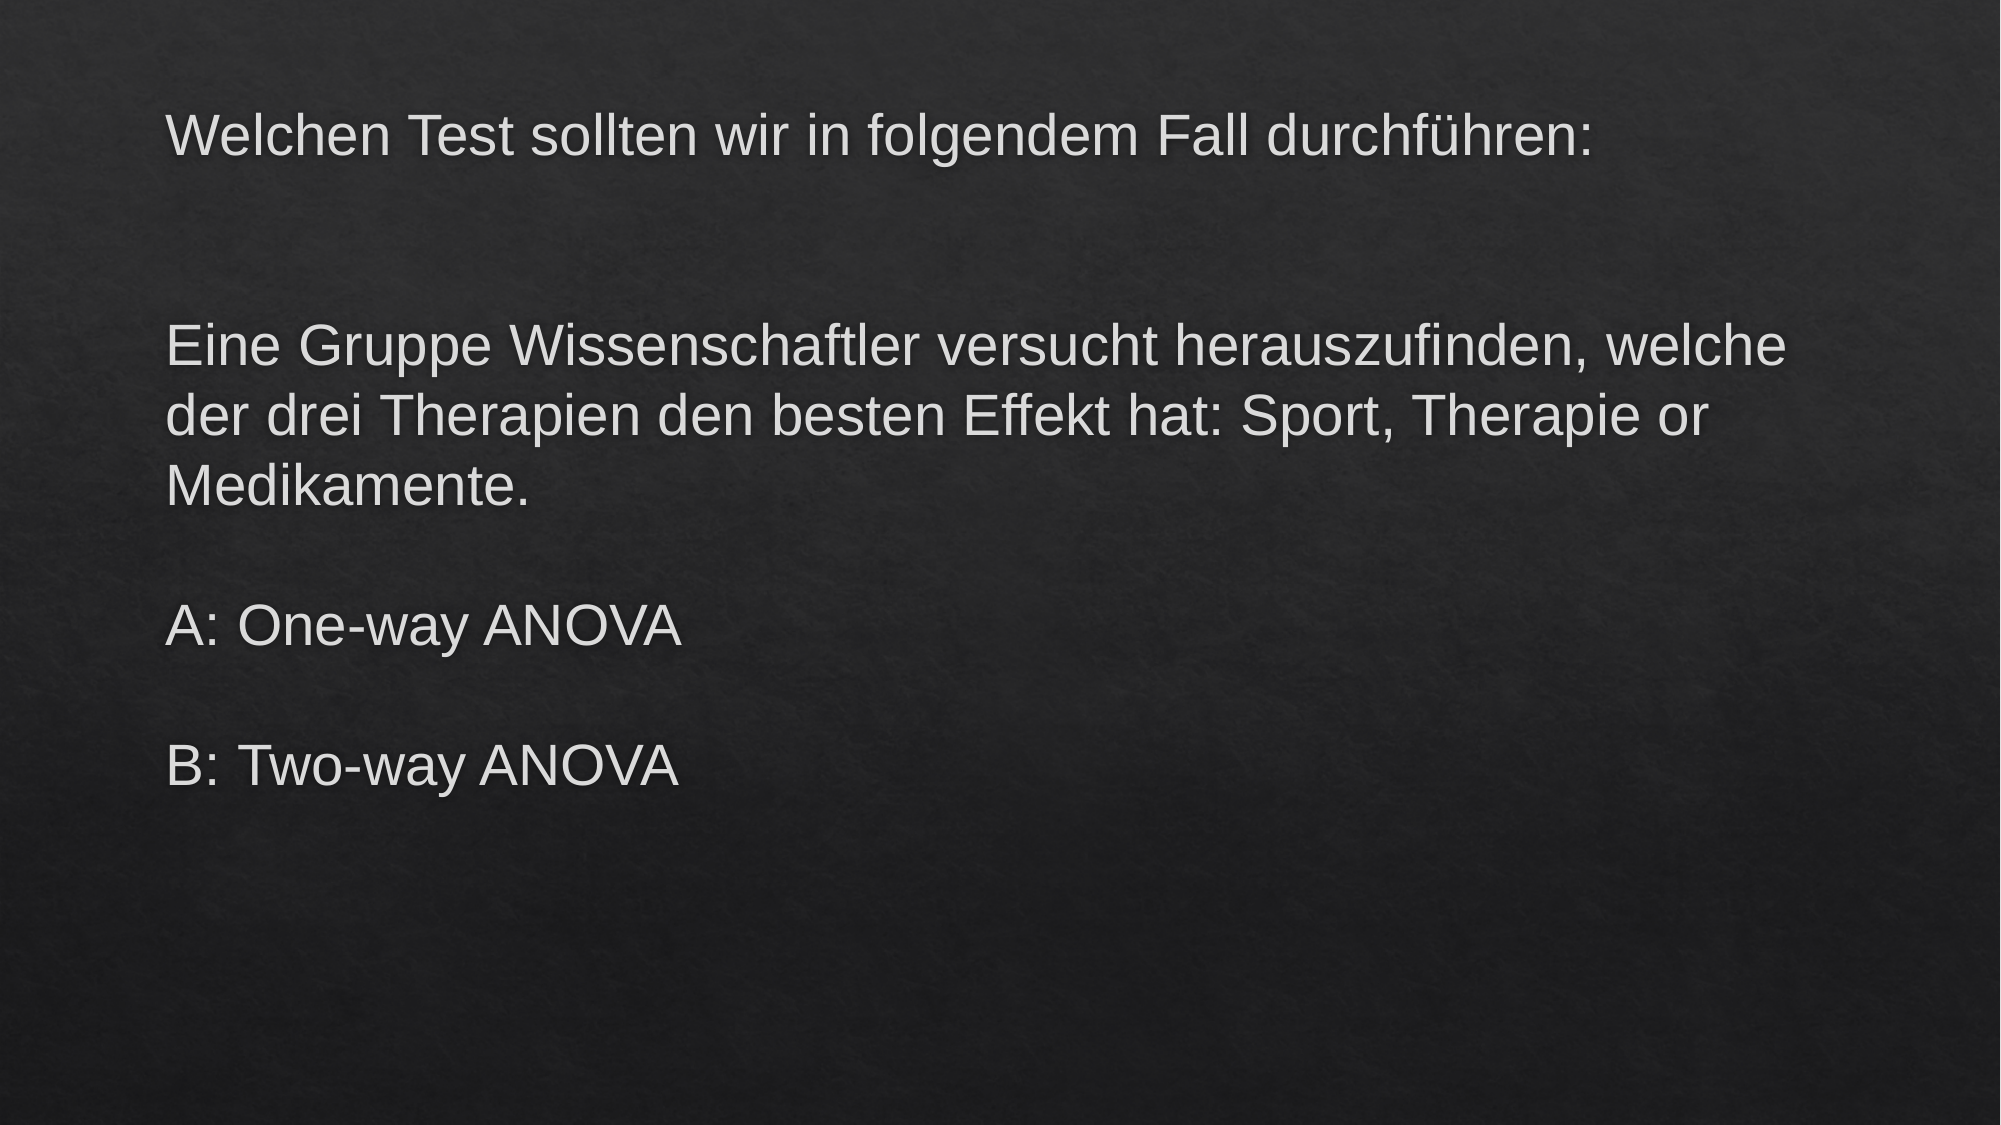

# Welchen Test sollten wir in folgendem Fall durchführen: Eine Gruppe Wissenschaftler versucht herauszufinden, welche der drei Therapien den besten Effekt hat: Sport, Therapie or Medikamente. A: One-way ANOVA B: Two-way ANOVA